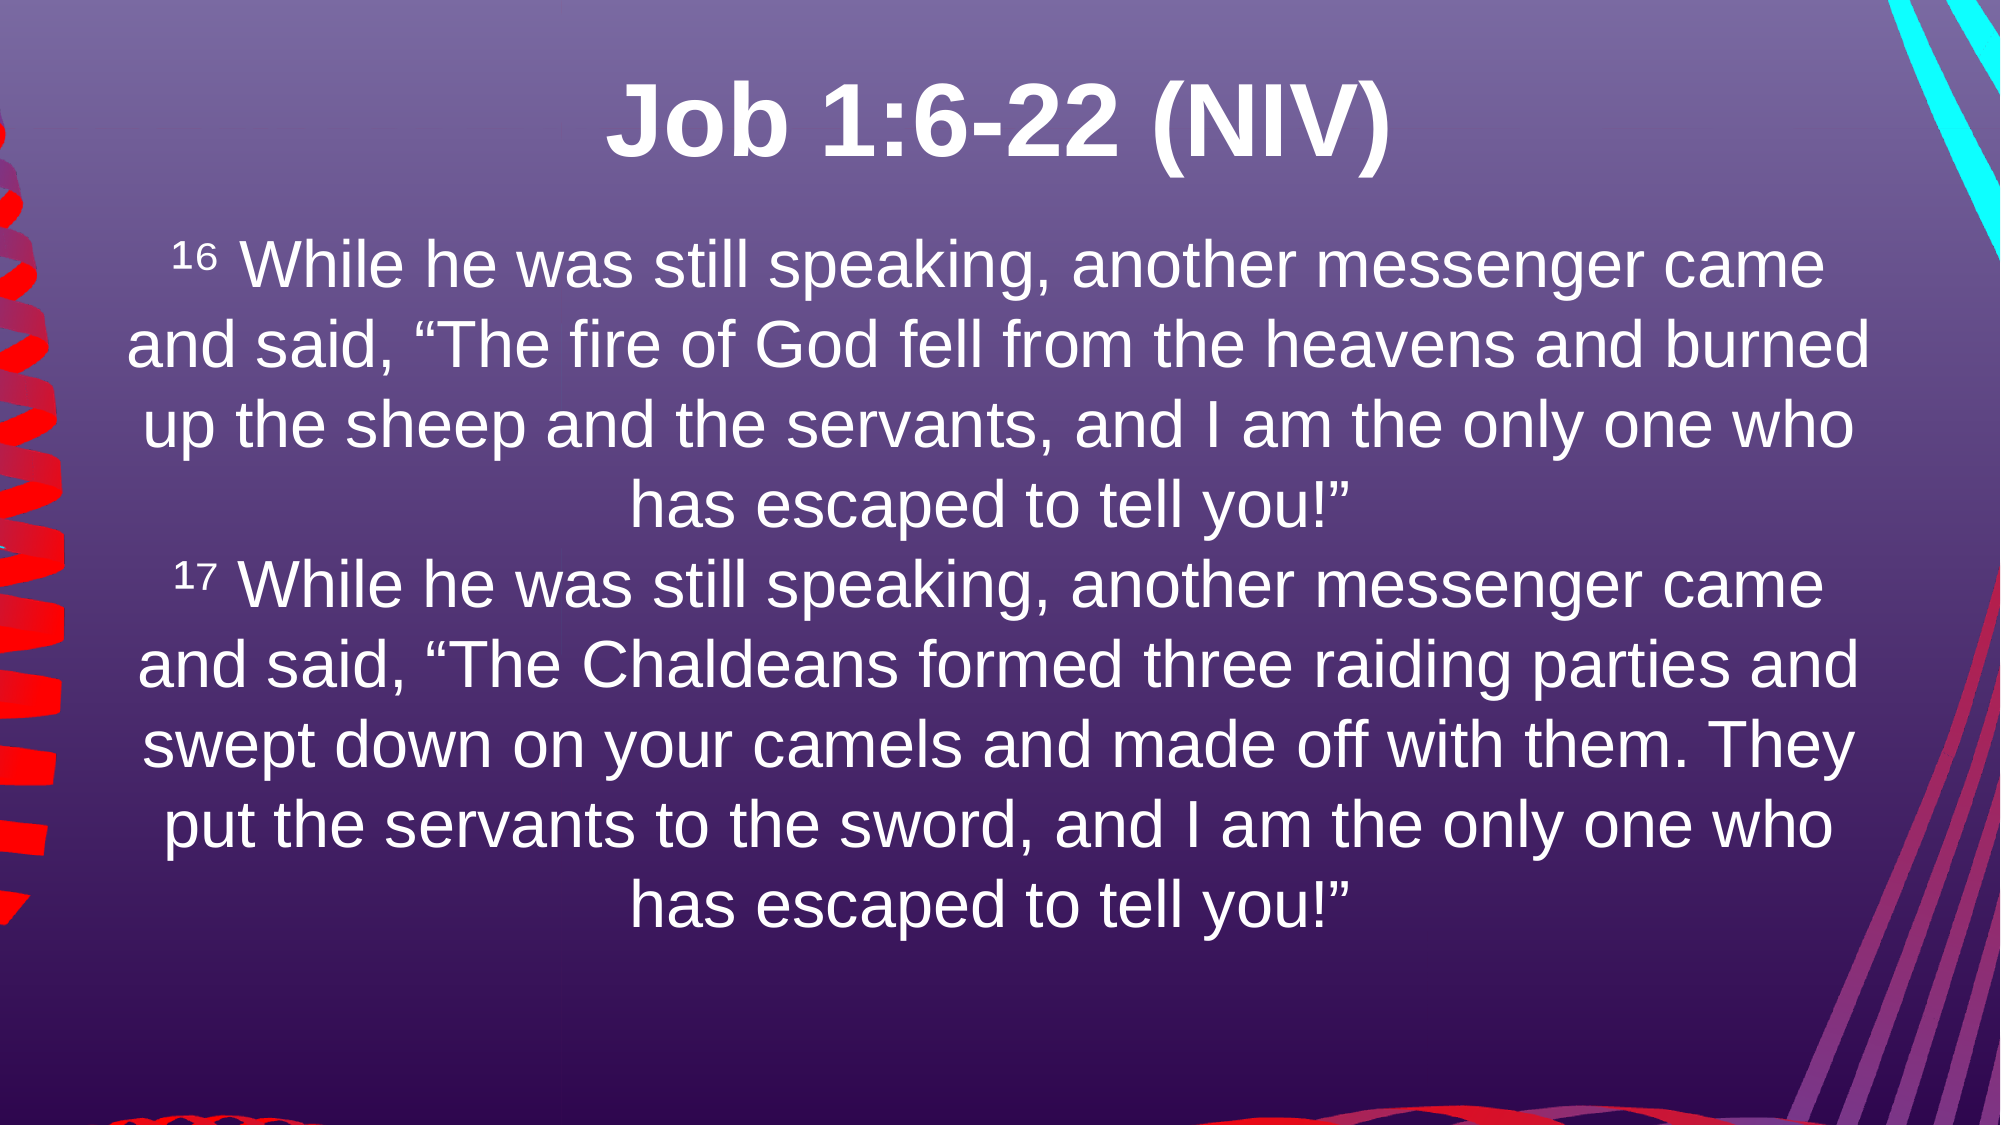

Job 1:6-22 (NIV)
¹⁶ While he was still speaking, another messenger came and said, “The fire of God fell from the heavens and burned up the sheep and the servants, and I am the only one who has escaped to tell you!”
¹⁷ While he was still speaking, another messenger came and said, “The Chaldeans formed three raiding parties and swept down on your camels and made off with them. They put the servants to the sword, and I am the only one who has escaped to tell you!”